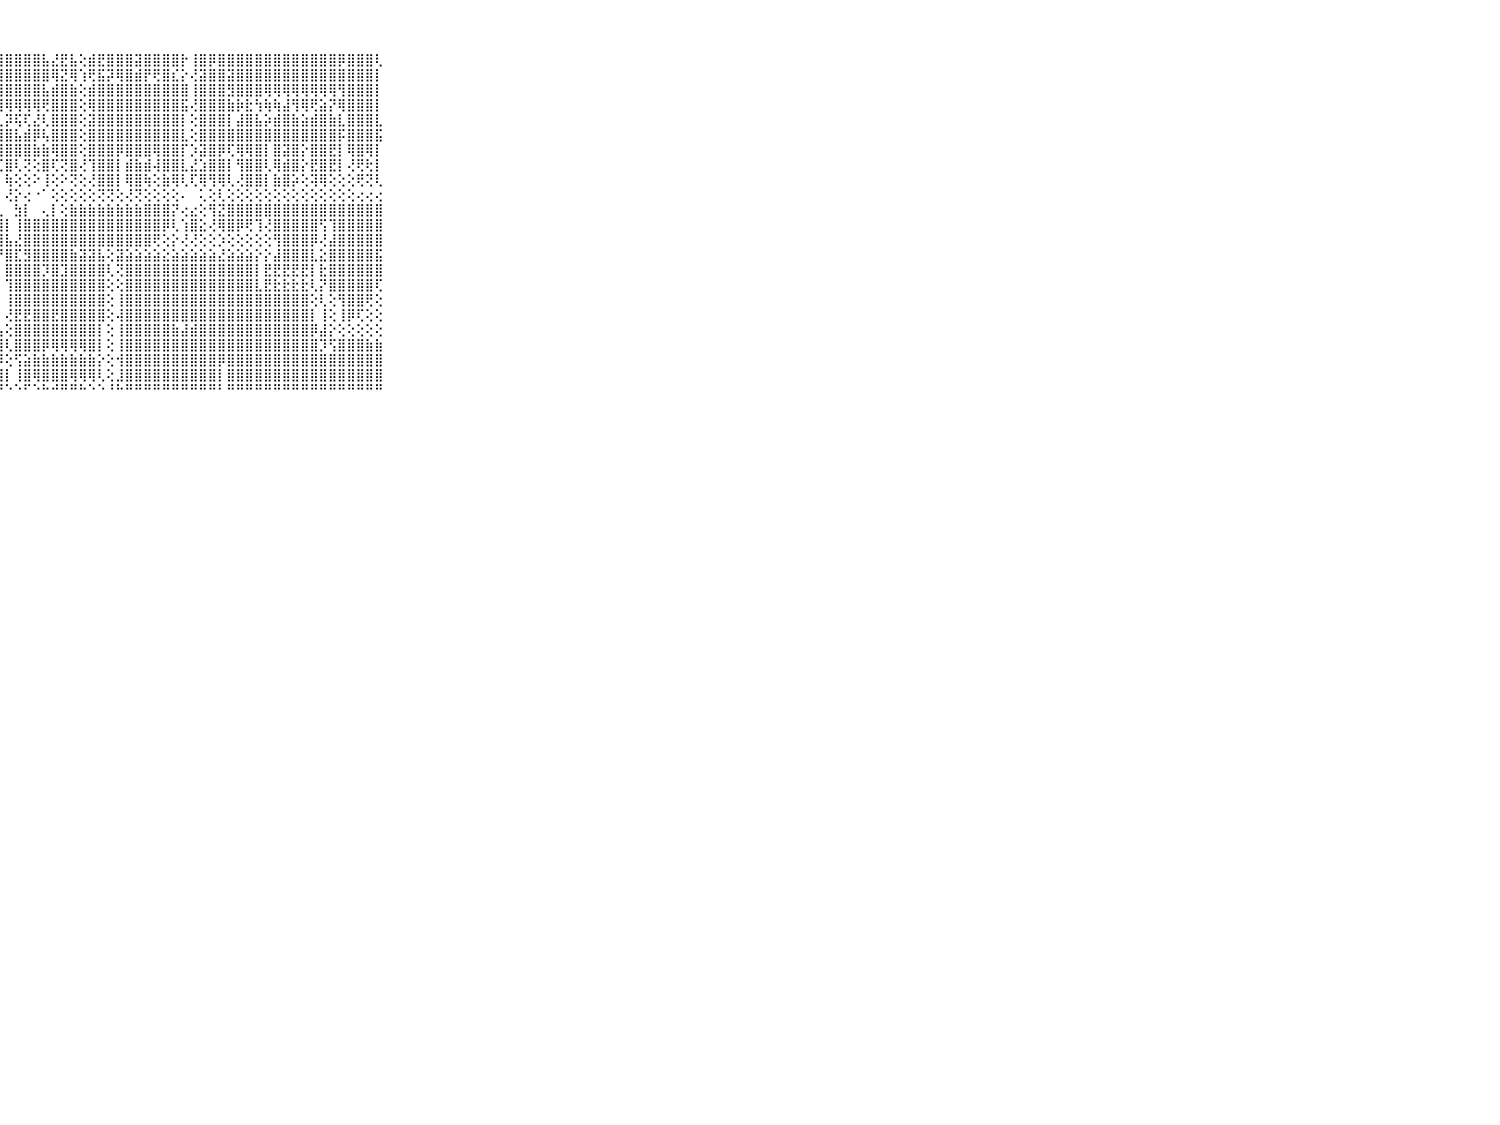

⠀⠀⠀⠀⠀⠀⠀⠀⠀⠀⠀⠀⠀⠀⠀⢕⠁⠀⠀⠑⢻⣿⢇⢷⣿⣿⣿⣿⣿⣿⣿⣿⣧⣜⣟⣧⢕⣾⣟⣿⣿⣿⣽⣿⣿⣿⣿⡗⢸⣿⡿⣿⣿⣿⣿⣿⣿⣿⣿⣿⣿⣿⣿⣿⡿⣿⣿⣿⢇⠀⠀⠀⠀⠀⠀⠀⠀⠀⠀⠀⠀
⠀⠀⠀⠀⠀⠀⠀⠀⠀⠀⠀⠀⠀⠀⠀⢕⢀⠀⠀⠀⣿⢷⣿⢹⣿⣿⣿⣿⣿⣿⣿⣿⣿⢿⣝⢿⢱⢟⣯⡽⢿⣿⣾⡟⢟⣿⣎⡕⢜⣽⣿⣿⣽⣿⣿⣿⣿⣿⣿⣿⣿⣿⣿⣿⣿⣿⣿⣿⡇⠀⠀⠀⠀⠀⠀⠀⠀⠀⠀⠀⠀
⠀⠀⠀⠀⠀⠀⠀⠀⠀⠀⠀⠀⠀⠀⠀⢕⢕⠀⠀⠀⢕⣾⣽⣻⣿⣿⢻⣿⣿⣿⣿⣿⣧⣾⣿⣷⢕⣾⣿⣿⣿⣿⣿⣿⣿⣿⣿⣿⢸⣿⣿⣿⣻⣿⣿⣿⢿⢿⢿⢿⢿⢿⢿⢿⢻⣿⣿⣿⡇⠀⠀⠀⠀⠀⠀⠀⠀⠀⠀⠀⠀
⠀⠀⠀⠀⠀⠀⠀⠀⠀⠀⠀⠀⠀⠀⢀⢕⢕⠀⠀⢕⢸⣿⣿⣿⣿⡿⢿⢿⢿⢿⢿⢿⢟⣿⣿⣿⢕⢿⣿⣿⣿⣿⣿⣿⣿⣿⣿⣯⢜⣿⣿⣿⣷⡷⣗⢳⢷⢷⣼⢻⢿⢟⣵⡝⢿⣿⣿⣿⡇⠀⠀⠀⠀⠀⠀⠀⠀⠀⠀⠀⠀
⠀⠀⠀⠀⠀⠀⠀⠀⠀⠀⠀⠀⠀⢀⢕⢕⢕⢕⢕⢕⢸⣿⣿⢱⢇⡳⢼⢇⡽⢯⢏⣜⢇⣿⣿⣿⢕⣽⣿⣿⣿⣿⣿⣿⣿⣿⣿⡇⢕⣿⣿⣿⡇⣼⣿⣧⡵⣾⣿⣷⣵⣾⣿⣷⣇⣿⣿⣿⣇⠀⠀⠀⠀⠀⠀⠀⠀⠀⠀⠀⠀
⠀⠀⠀⠀⠀⠀⠀⠀⠀⠀⠀⠀⠀⢕⢕⢕⢕⢕⢕⢔⢸⣿⣿⢕⣿⣷⣕⣾⣿⣧⣾⡿⢧⣿⣿⣿⢕⣿⣿⣿⣿⣿⣿⣿⣿⣿⣿⣇⢕⣿⣿⣿⣿⣿⣿⣿⣿⣿⣿⣿⣿⣿⣿⣿⡯⣿⣿⣿⣯⠀⠀⠀⠀⠀⠀⠀⠀⠀⠀⠀⠀
⠀⠀⠀⠀⠀⠀⠀⠀⠀⠀⠀⢄⢄⢕⢕⢕⢕⢕⢕⢕⢸⣿⣿⢸⣿⣿⡯⣿⣿⣿⣿⣷⣷⢿⣿⣿⢕⣿⣿⣿⡿⣿⣿⣿⢿⣿⣿⡏⡱⣽⣿⡿⢏⢿⢿⣿⡇⣿⣽⣿⡕⣿⣿⣟⡇⢿⣿⢿⡇⠀⠀⠀⠀⠀⠀⠀⠀⠀⠀⠀⠀
⠀⠀⠀⠀⠀⠀⠀⠀⠀⠀⠀⢕⠕⢕⢕⢕⢕⢕⢕⢕⢜⣿⡿⢕⢝⣗⡇⢏⣿⢇⢝⢕⣿⢏⢝⣿⢜⢹⣿⣿⡇⣾⣷⣾⢼⣿⣿⣇⣜⣱⣿⣿⡇⢻⣿⣿⢇⢿⣾⣿⡕⣟⣿⣟⡇⢜⢟⢗⡇⠀⠀⠀⠀⠀⠀⠀⠀⠀⠀⠀⠀
⠀⠀⠀⠀⠀⠀⠀⠀⠀⠀⠀⢡⡅⢕⢕⢕⢕⢕⢕⢕⢕⢿⢿⢕⢕⢇⢕⠁⢷⢕⢕⠕⢸⢕⠕⢝⢕⢜⣿⣿⡇⢿⣿⢷⢕⣷⢿⢇⢏⢿⢻⢿⢇⢜⣿⣿⡇⣷⣿⡵⢕⢽⢿⢕⢕⢕⢟⢝⢇⠀⠀⠀⠀⠀⠀⠀⠀⠀⠀⠀⠀
⠀⠀⠀⠀⠀⠀⠀⠀⠀⠀⠀⠜⠇⢕⢕⢕⢕⢕⢕⢕⢕⢝⢝⢕⢕⢕⢕⠀⢜⡕⢔⠐⠁⢕⢕⢕⢕⢕⢝⢝⢕⢜⢝⢕⢕⢕⢕⠄⠀⢅⢕⢇⢕⢕⢕⢕⢕⢕⢕⢕⢕⢕⢕⢕⢕⢕⢔⢔⢔⠀⠀⠀⠀⠀⠀⠀⠀⠀⠀⠀⠀
⠀⠀⠀⠀⠀⠀⠀⠀⠀⠀⠀⡔⣤⣵⣵⣵⣵⣵⣵⣵⣵⣵⣵⣵⣵⣷⢇⢀⠀⣳⡇⠀⢄⡇⢕⣷⣷⣷⣷⣷⣷⣷⣷⣿⣿⣿⡝⢔⣔⢕⢻⣝⣿⣿⣿⣿⣿⣿⣿⣿⣿⣿⣿⣿⣿⣿⣿⣿⣿⠀⠀⠀⠀⠀⠀⠀⠀⠀⠀⠀⠀
⠀⠀⠀⠀⠀⠀⠀⠀⠀⠀⠀⣿⣿⣿⣿⣿⣿⣿⣿⣿⣿⣿⣿⣿⣿⣿⢇⣼⡇⢸⣿⣿⣿⣿⣿⣿⣿⣿⣿⣿⣿⣿⣿⣿⣿⡿⢇⢱⣿⣕⢜⢿⣿⡿⢟⢹⢜⣿⣿⣿⣿⣿⢫⢹⣿⣿⣿⣿⣿⠀⠀⠀⠀⠀⠀⠀⠀⠀⠀⠀⠀
⠀⠀⠀⠀⠀⠀⠀⠀⠀⠀⠀⣿⣿⣿⣿⣿⣿⣿⣿⣿⣿⣿⣿⣿⣿⡏⢸⣿⣧⣜⣿⣿⣿⣿⣿⣿⣿⣿⣿⣿⣿⣿⣿⣿⢟⢕⡕⢜⢜⢕⢕⡱⢕⢕⢕⢕⢕⢻⣿⣿⣿⡿⢜⣼⣿⣿⣿⣿⣿⠀⠀⠀⠀⠀⠀⠀⠀⠀⠀⠀⠀
⠀⠀⠀⠀⠀⠀⠀⠀⠀⠀⠀⣏⣹⣿⣿⣿⣿⣿⣿⣿⣿⣿⣿⣿⣿⣇⣿⡝⣿⣏⣻⣿⣿⣿⣿⣷⣽⣽⣧⢕⣽⣵⣵⣵⣵⣕⣵⣵⣵⣵⣵⣜⣵⣵⣵⡕⡕⣼⣿⣿⣿⣇⣕⣿⣿⣿⣿⣿⣯⠀⠀⠀⠀⠀⠀⠀⠀⠀⠀⠀⠀
⠀⠀⠀⠀⠀⠀⠀⠀⠀⠀⠀⣿⣿⣿⣿⣿⣿⣿⣿⣿⣿⣿⢿⣿⣿⣿⣿⡇⣿⣿⣿⣿⡹⣿⣹⣿⣿⣿⣿⢇⢝⣿⣿⣿⣿⣿⣿⣿⣿⣿⣿⣿⣿⣿⣿⡇⣟⣟⣟⣟⣟⡇⣗⣿⣿⣿⣿⣿⣿⠀⠀⠀⠀⠀⠀⠀⠀⠀⠀⠀⠀
⠀⠀⠀⠀⠀⠀⠀⠀⠀⠀⠀⣿⣿⣿⣿⣿⣿⣿⣿⣿⣿⣿⡕⢹⣿⣿⣿⡇⢹⣿⣿⣿⣿⣿⣿⣿⣿⣿⣿⢕⢕⣿⣿⣿⣿⣿⣿⣿⣿⣿⣿⣿⣿⣿⣿⣇⣟⣗⣗⣗⣗⢇⡝⣿⣿⣿⣿⣿⢏⠀⠀⠀⠀⠀⠀⠀⠀⠀⠀⠀⠀
⠀⠀⠀⠀⠀⠀⠀⠀⠀⠀⠀⣿⣿⣿⣿⣿⣿⣿⣿⣿⣿⣿⣧⢜⣿⣿⣿⡇⢸⣿⣿⣿⣿⣿⣿⣿⣿⣿⣿⢕⢸⣿⣿⣿⣿⣿⣿⣿⣿⣿⣿⣿⣿⣿⣿⣿⣿⣿⣿⣿⣿⢕⢇⢕⢻⣿⣿⢟⢕⠀⠀⠀⠀⠀⠀⠀⠀⠀⠀⠀⠀
⠀⠀⠀⠀⠀⠀⠀⠀⠀⠀⠀⢟⣟⣻⣟⣟⣻⣟⣟⣟⣟⣟⣻⡕⢝⣟⣟⡇⢜⣟⣟⣿⣿⣟⣿⣿⣿⣿⣿⢕⢼⣿⣿⣿⣿⣿⣿⣿⣿⣿⣿⣿⣿⣿⣿⣿⣿⣿⣿⣿⣿⡇⢸⢕⢸⡿⢏⢕⢕⠀⠀⠀⠀⠀⠀⠀⠀⠀⠀⠀⠀
⠀⠀⠀⠀⠀⠀⠀⠀⠀⠀⠀⣽⣿⣿⣿⣿⣿⣯⣿⣿⣿⣿⣿⣇⢕⣿⣿⣧⢕⣿⣿⣿⣿⣿⣿⣿⣿⣿⡇⢕⢸⣿⣿⣿⣿⣿⣷⣼⣾⣿⣿⣿⣿⣿⣿⣿⣿⣿⣿⣿⣿⡿⣼⡕⢕⢕⢕⢕⢕⠀⠀⠀⠀⠀⠀⠀⠀⠀⠀⠀⠀
⠀⠀⠀⠀⠀⠀⠀⠀⠀⠀⠀⣿⣿⣿⣿⣿⣿⣿⣿⣿⣿⣿⣿⣿⡕⢸⣿⣿⢇⣿⣿⣿⡿⢿⢿⢿⢿⣿⡇⢕⢸⣿⣿⣿⣿⣿⣿⣿⣿⣿⣿⣿⣿⣿⣿⣿⣿⣿⣿⣿⣿⣿⡹⢫⣿⣿⣿⣷⣷⠀⠀⠀⠀⠀⠀⠀⠀⠀⠀⠀⠀
⠀⠀⠀⠀⠀⠀⠀⠀⠀⠀⠀⣿⣿⣿⣿⣿⣿⣿⣿⣿⣿⣿⣿⣿⣧⢕⣿⡿⢕⢫⣵⣷⣷⣷⣷⣷⣷⣷⡕⢕⢺⣿⣿⣿⣿⣿⣿⣿⣿⣿⣿⡿⣿⣿⣿⣿⣿⣿⣿⣿⣿⣿⣿⣿⣿⣿⣿⣿⣿⠀⠀⠀⠀⠀⠀⠀⠀⠀⠀⠀⠀
⠀⠀⠀⠀⠀⠀⠀⠀⠀⠀⠀⣿⣿⣿⣿⣿⣿⣿⣿⣿⣿⣿⣿⣿⣿⢕⢹⣿⡇⢸⣿⢿⣿⣿⣿⢿⢿⢿⢇⢕⣸⣿⣿⣿⣿⣿⣿⣿⣿⣿⣿⡇⣿⣿⣿⣿⣿⣿⣿⣿⣿⣿⣿⣿⣿⣿⣿⣿⣿⠀⠀⠀⠀⠀⠀⠀⠀⠀⠀⠀⠀
⠀⠀⠀⠀⠀⠀⠀⠀⠀⠀⠀⠛⠛⠛⠛⠛⠛⠛⠛⠛⠛⠛⠛⠛⠛⠃⠘⠛⠑⠑⠋⠑⠓⠚⠛⠛⠓⠑⠑⠘⠓⠛⠛⠛⠛⠛⠛⠛⠛⠛⠛⠃⠛⠛⠛⠛⠛⠛⠛⠛⠛⠛⠛⠛⠛⠛⠛⠛⠛⠀⠀⠀⠀⠀⠀⠀⠀⠀⠀⠀⠀